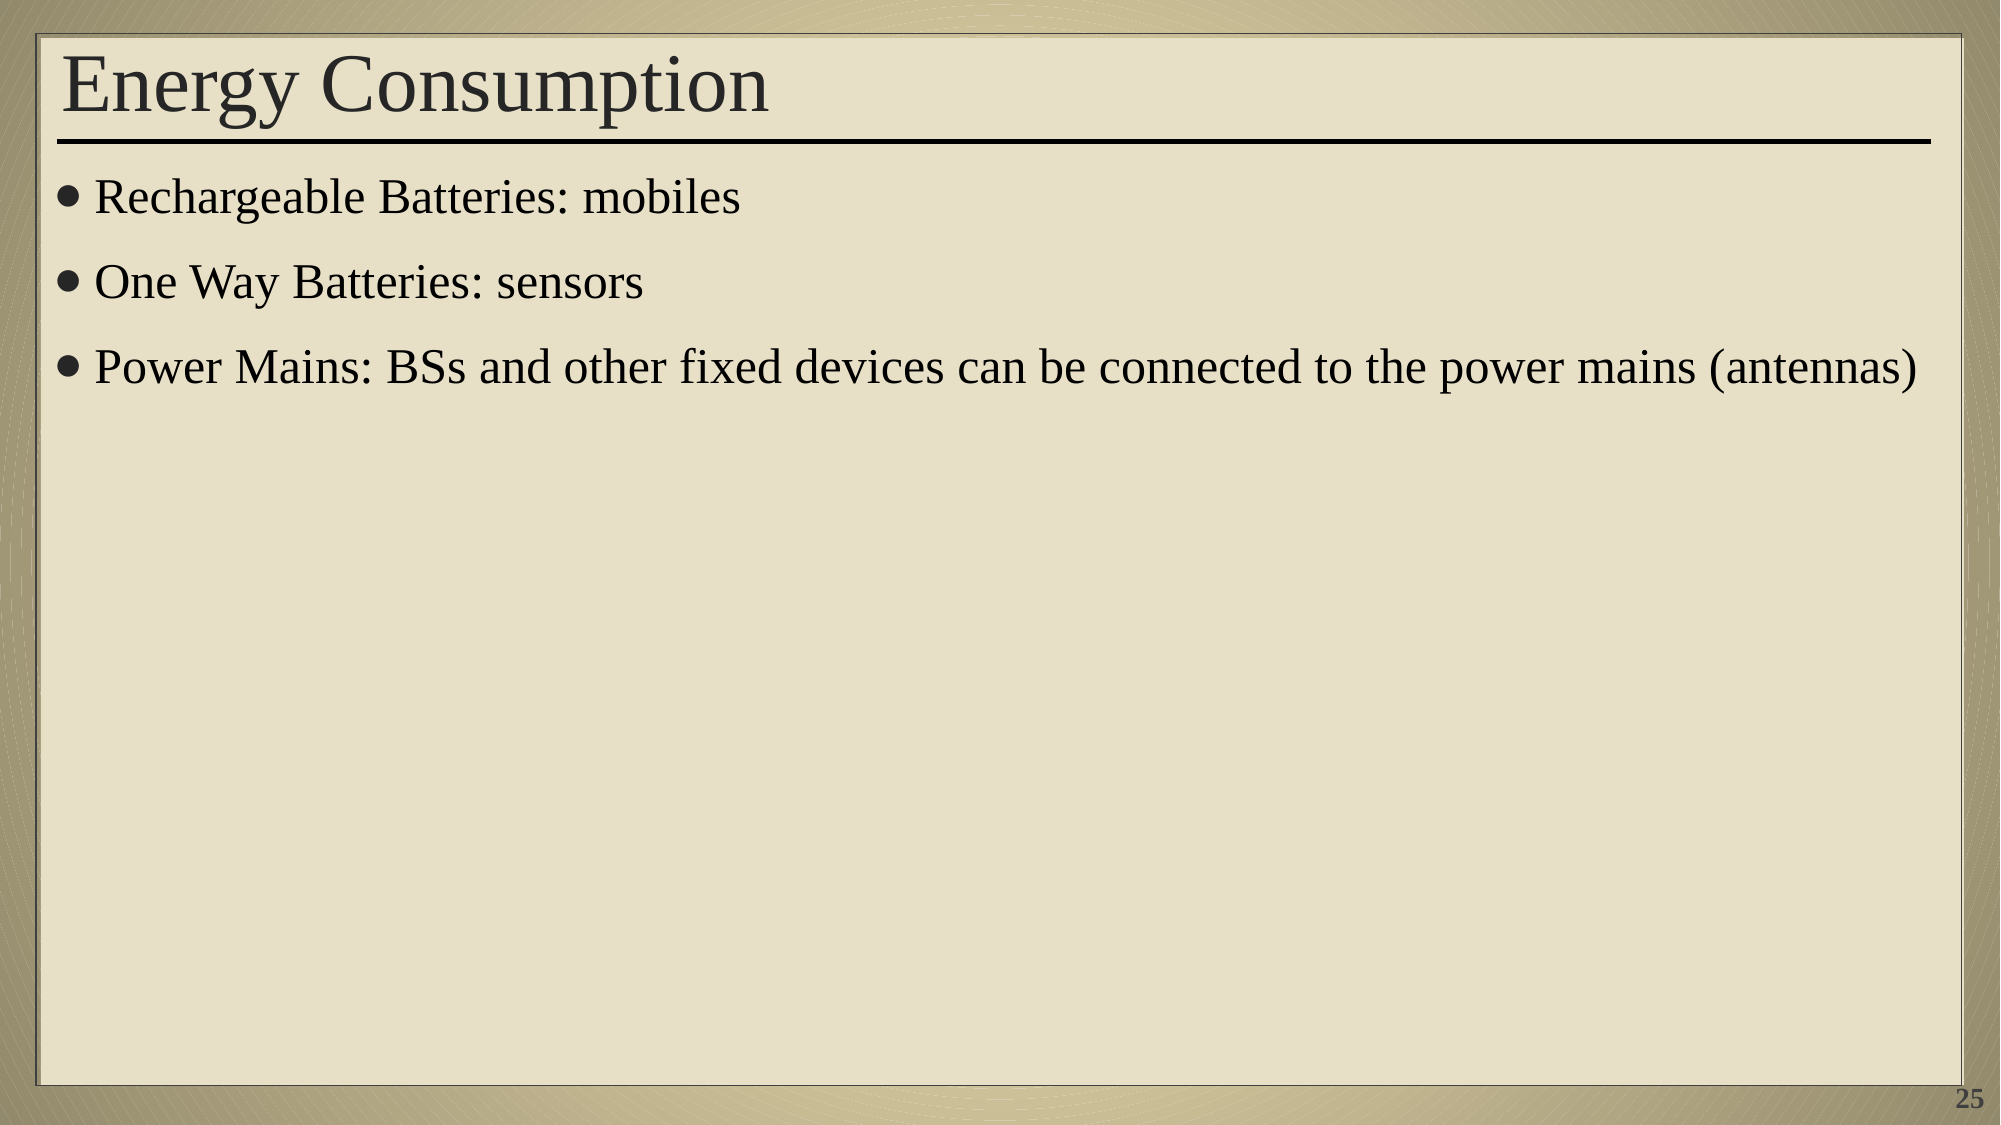

# Energy Consumption
Rechargeable Batteries: mobiles
One Way Batteries: sensors
Power Mains: BSs and other fixed devices can be connected to the power mains (antennas)

25